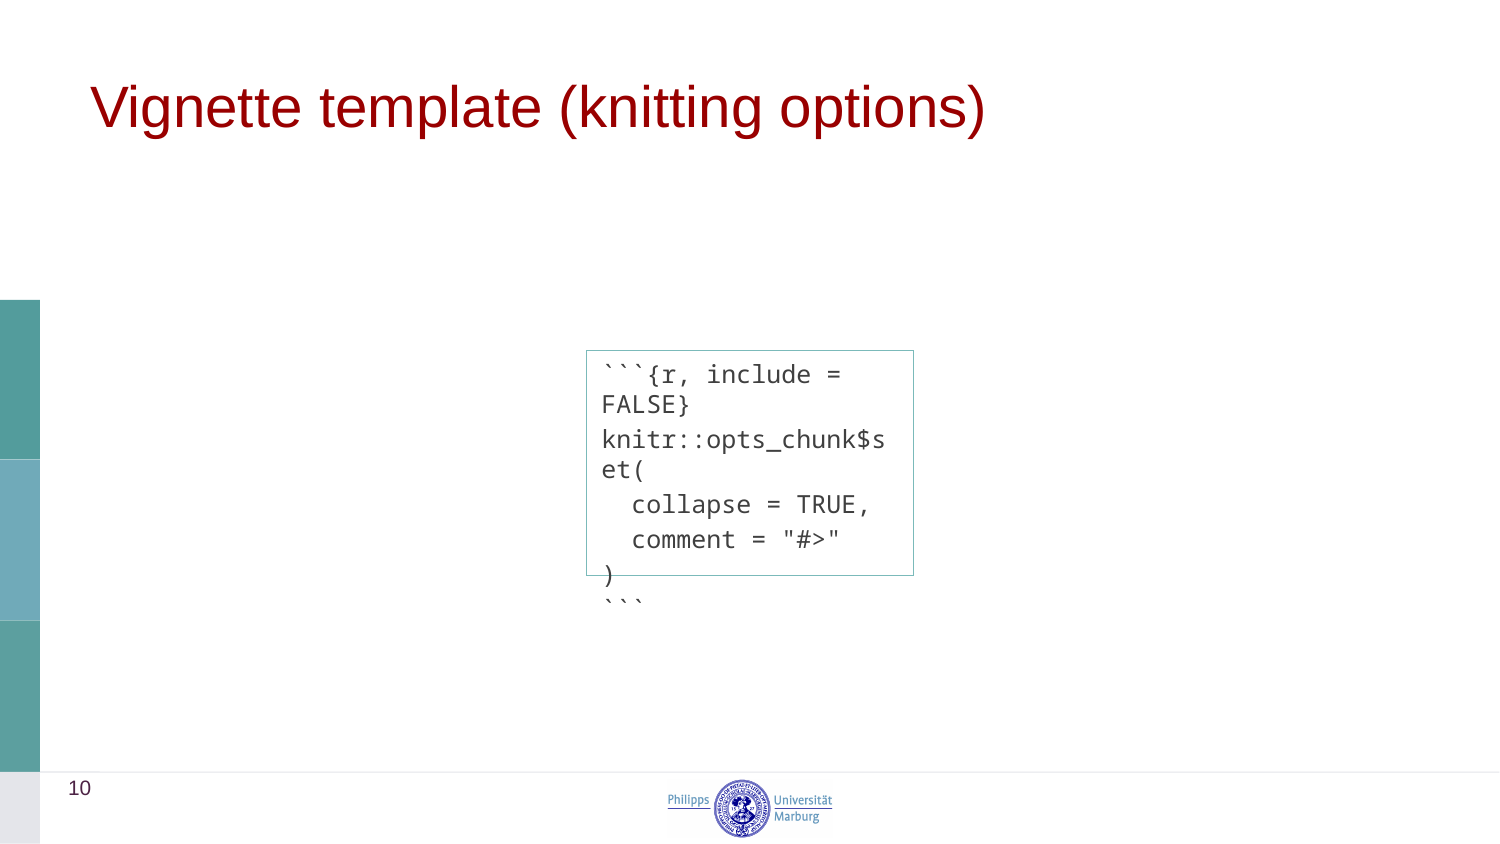

# Vignette template (knitting options)
```{r, include = FALSE}
knitr::opts_chunk$set(
  collapse = TRUE,
  comment = "#>"
)
```
10